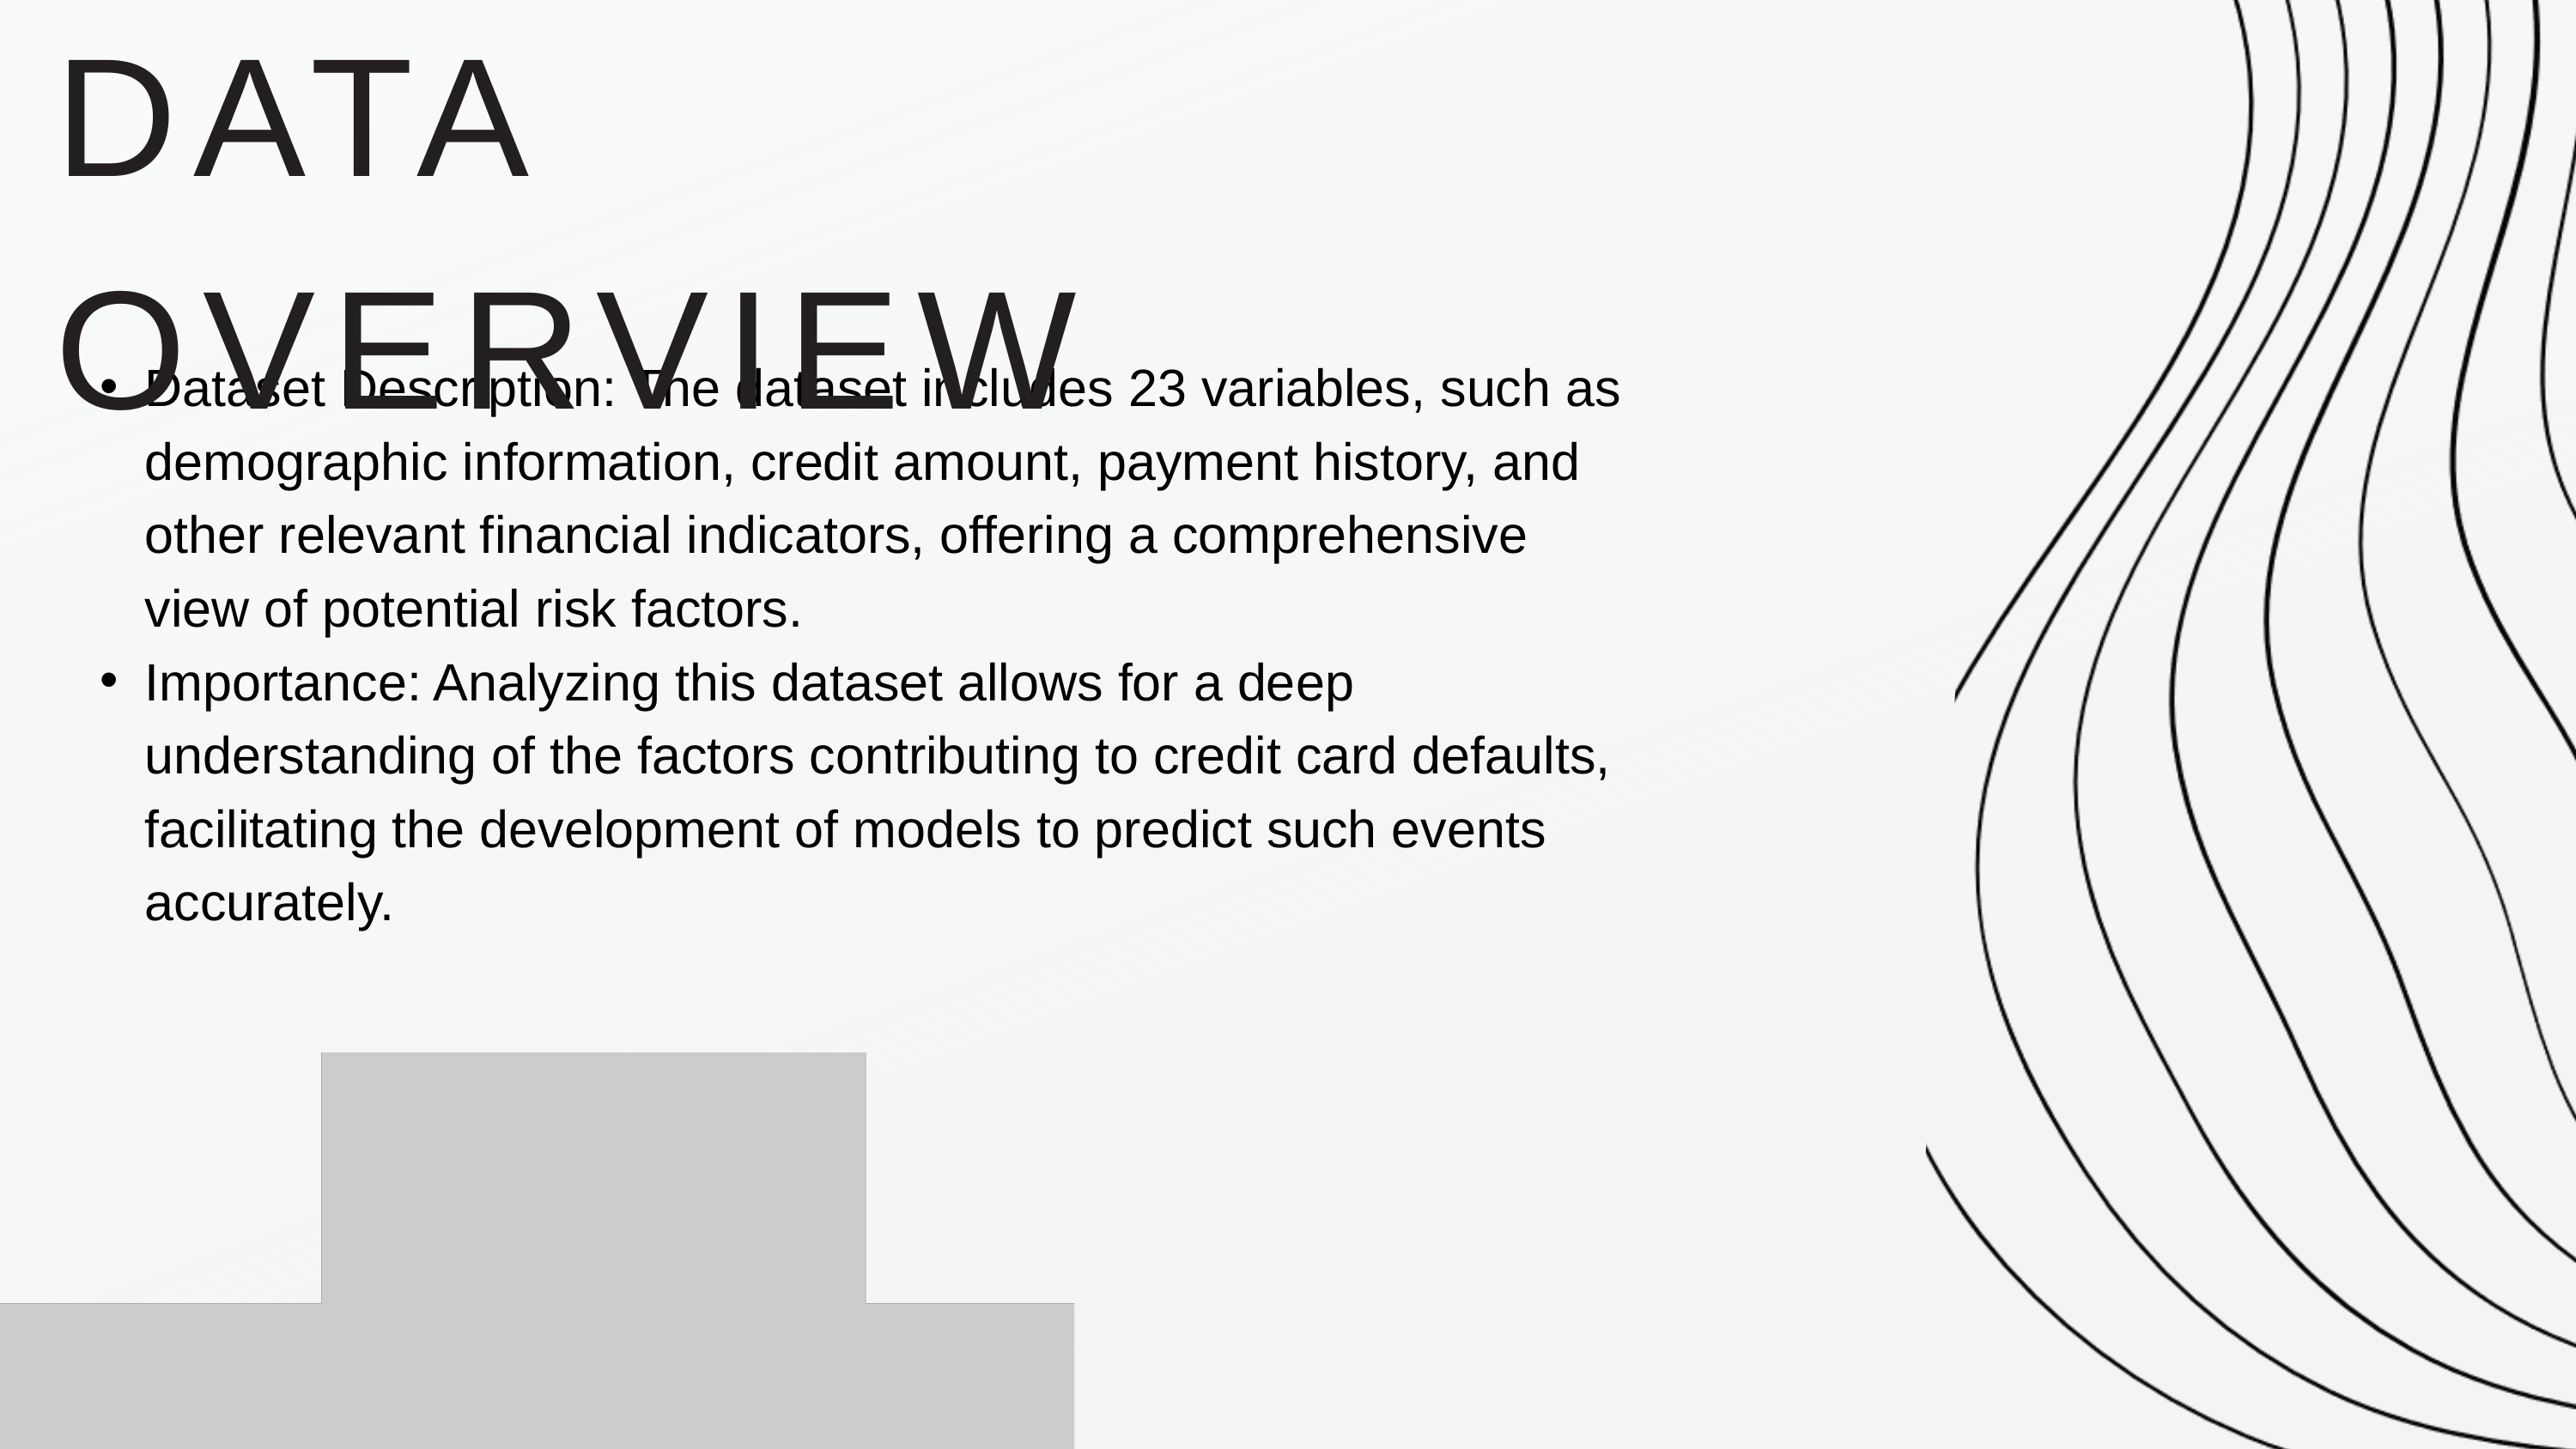

DATA OVERVIEW
Dataset Description: The dataset includes 23 variables, such as demographic information, credit amount, payment history, and other relevant financial indicators, offering a comprehensive view of potential risk factors.
Importance: Analyzing this dataset allows for a deep understanding of the factors contributing to credit card defaults, facilitating the development of models to predict such events accurately.